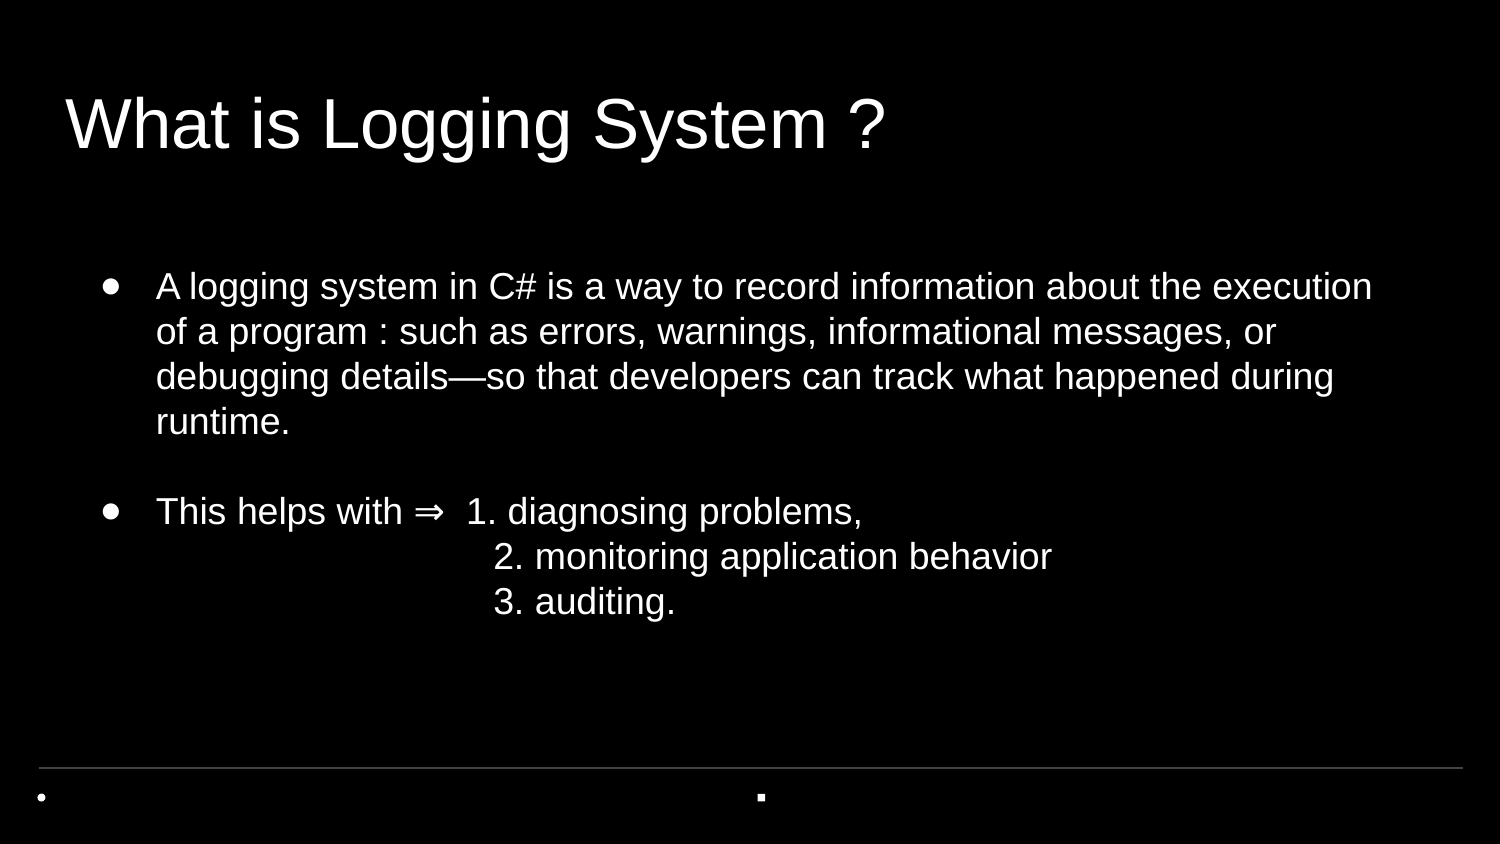

# What is Logging System ?
A logging system in C# is a way to record information about the execution of a program : such as errors, warnings, informational messages, or debugging details—so that developers can track what happened during runtime.

This helps with ⇒  1. diagnosing problems,
                         2. monitoring application behavior
                         3. auditing.